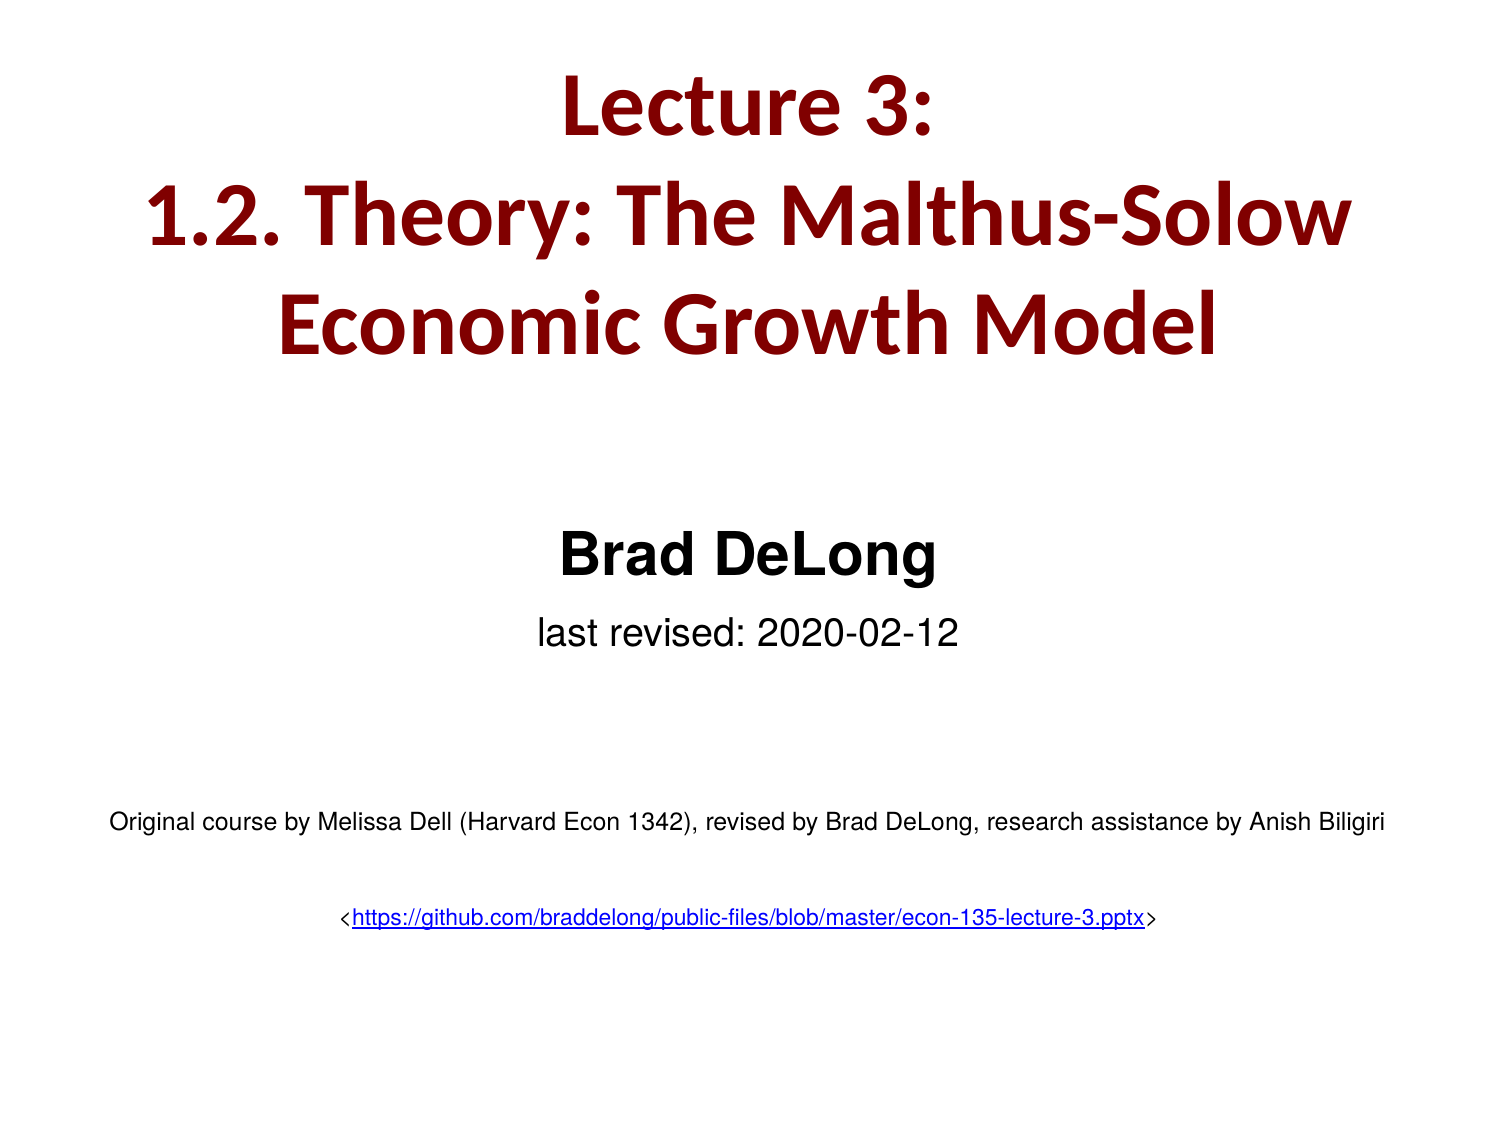

Lecture 3:
1.2. Theory: The Malthus-Solow Economic Growth Model

Brad DeLong
last revised: 2020-02-12

Original course by Melissa Dell (Harvard Econ 1342), revised by Brad DeLong, research assistance by Anish Biligiri

<https://github.com/braddelong/public-files/blob/master/econ-135-lecture-3.pptx>